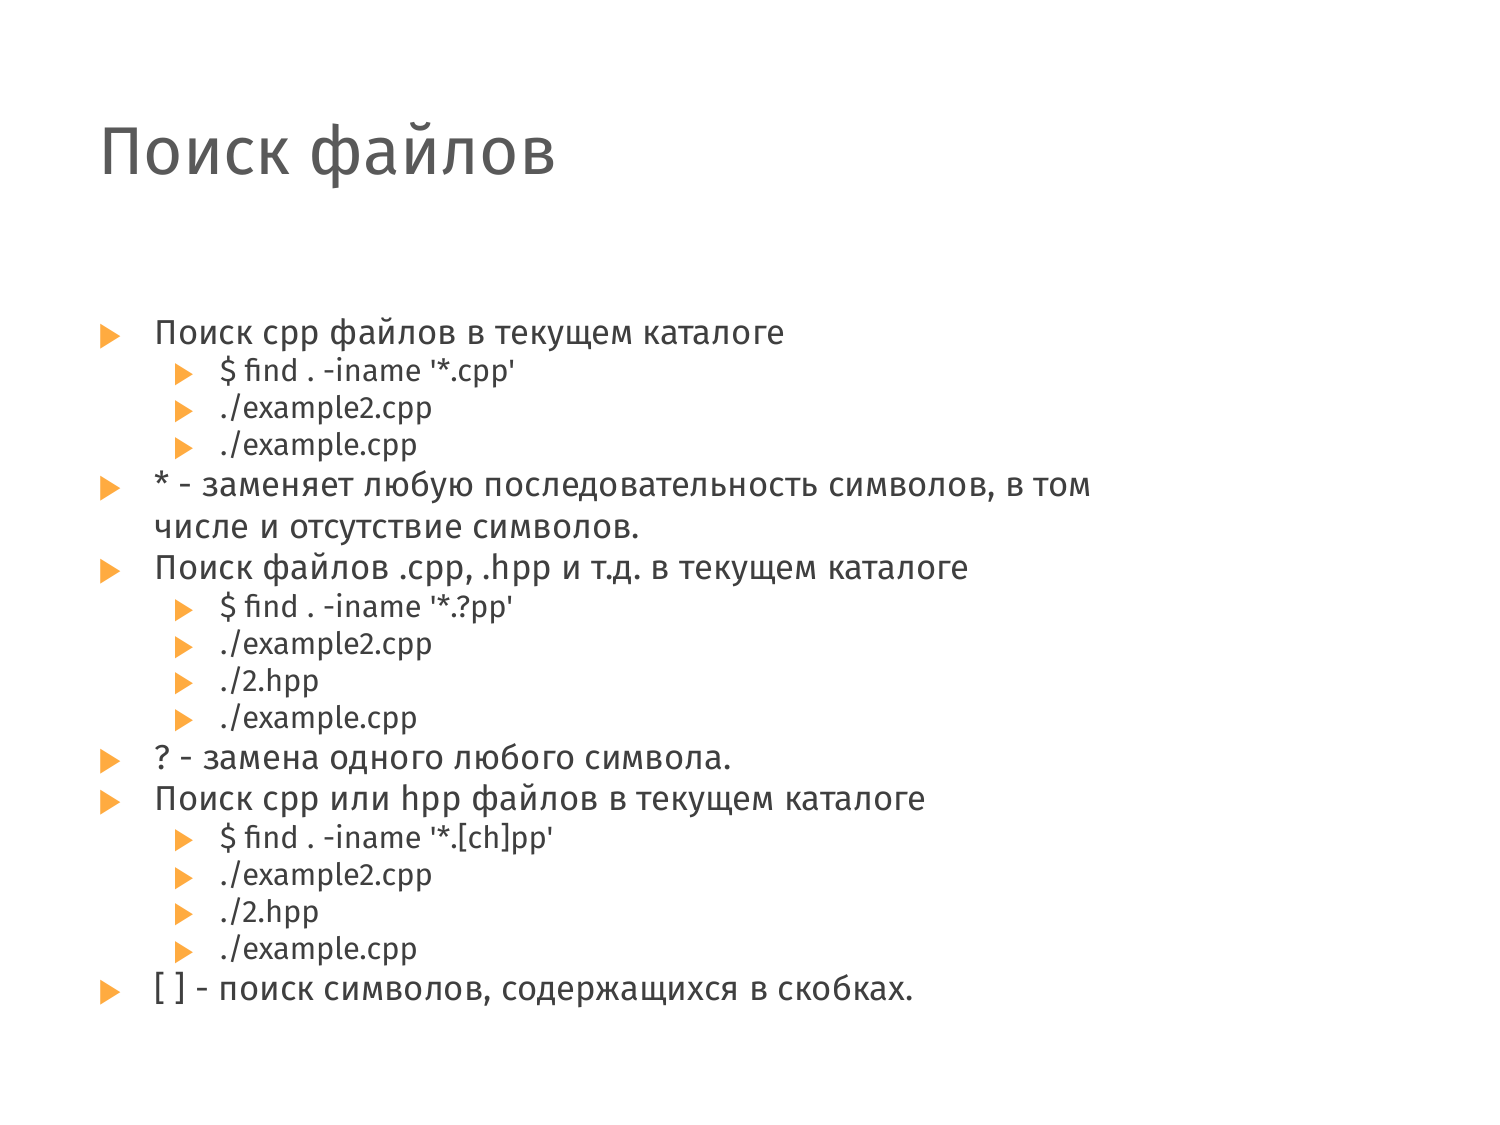

# Поиск файлов
Поиск cpp файлов в текущем каталоге
$ find . -iname '*.cpp'
./example2.cpp
./example.cpp
* - заменяет любую последовательность символов, в том числе и отсутствие символов.
Поиск файлов .cpp, .hpp и т.д. в текущем каталоге
$ find . -iname '*.?pp'
./example2.cpp
./2.hpp
./example.cpp
? - замена одного любого символа.
Поиск cpp или hpp файлов в текущем каталоге
$ find . -iname '*.[ch]pp'
./example2.cpp
./2.hpp
./example.cpp
[ ] - поиск символов, содержащихся в скобках.